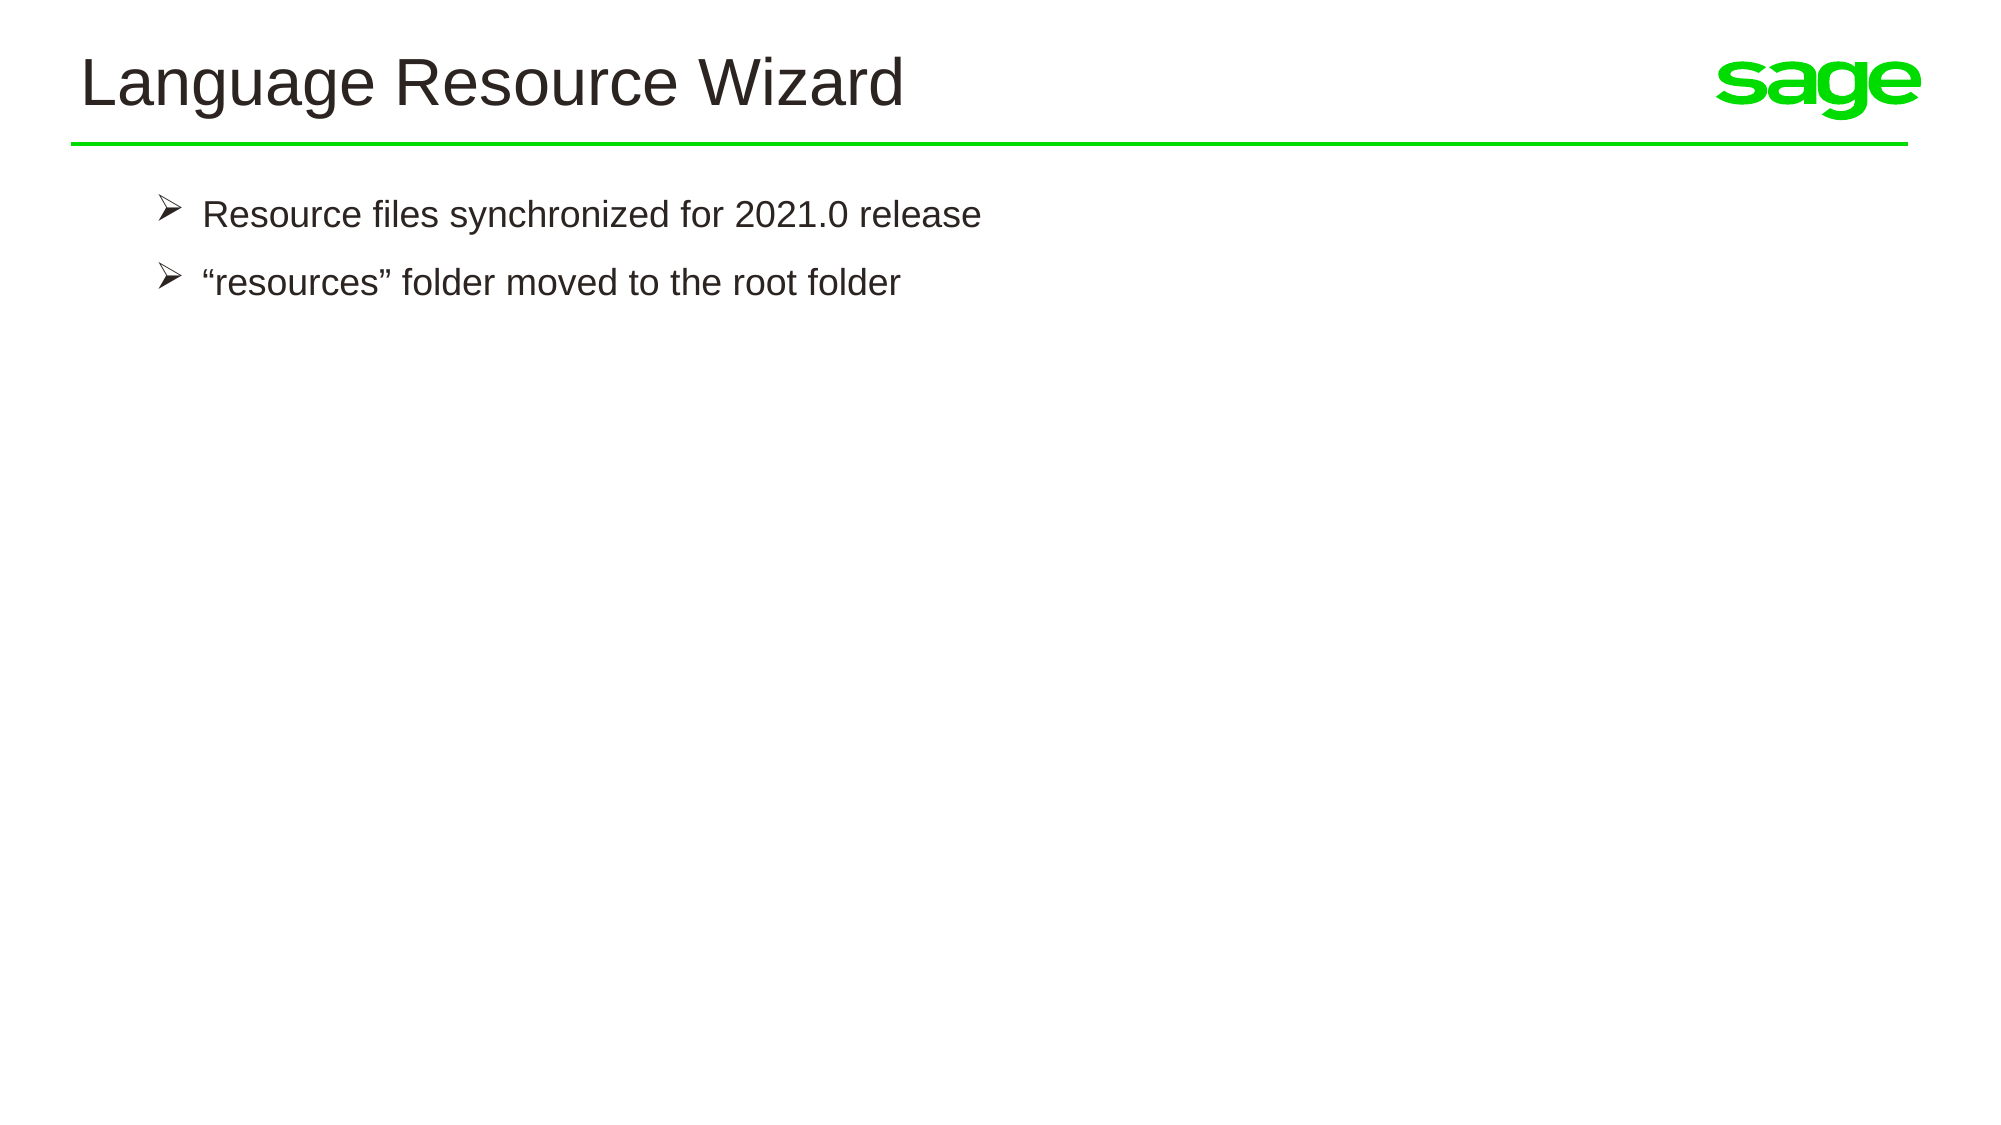

Language Resource Wizard
Resource files synchronized for 2021.0 release
“resources” folder moved to the root folder